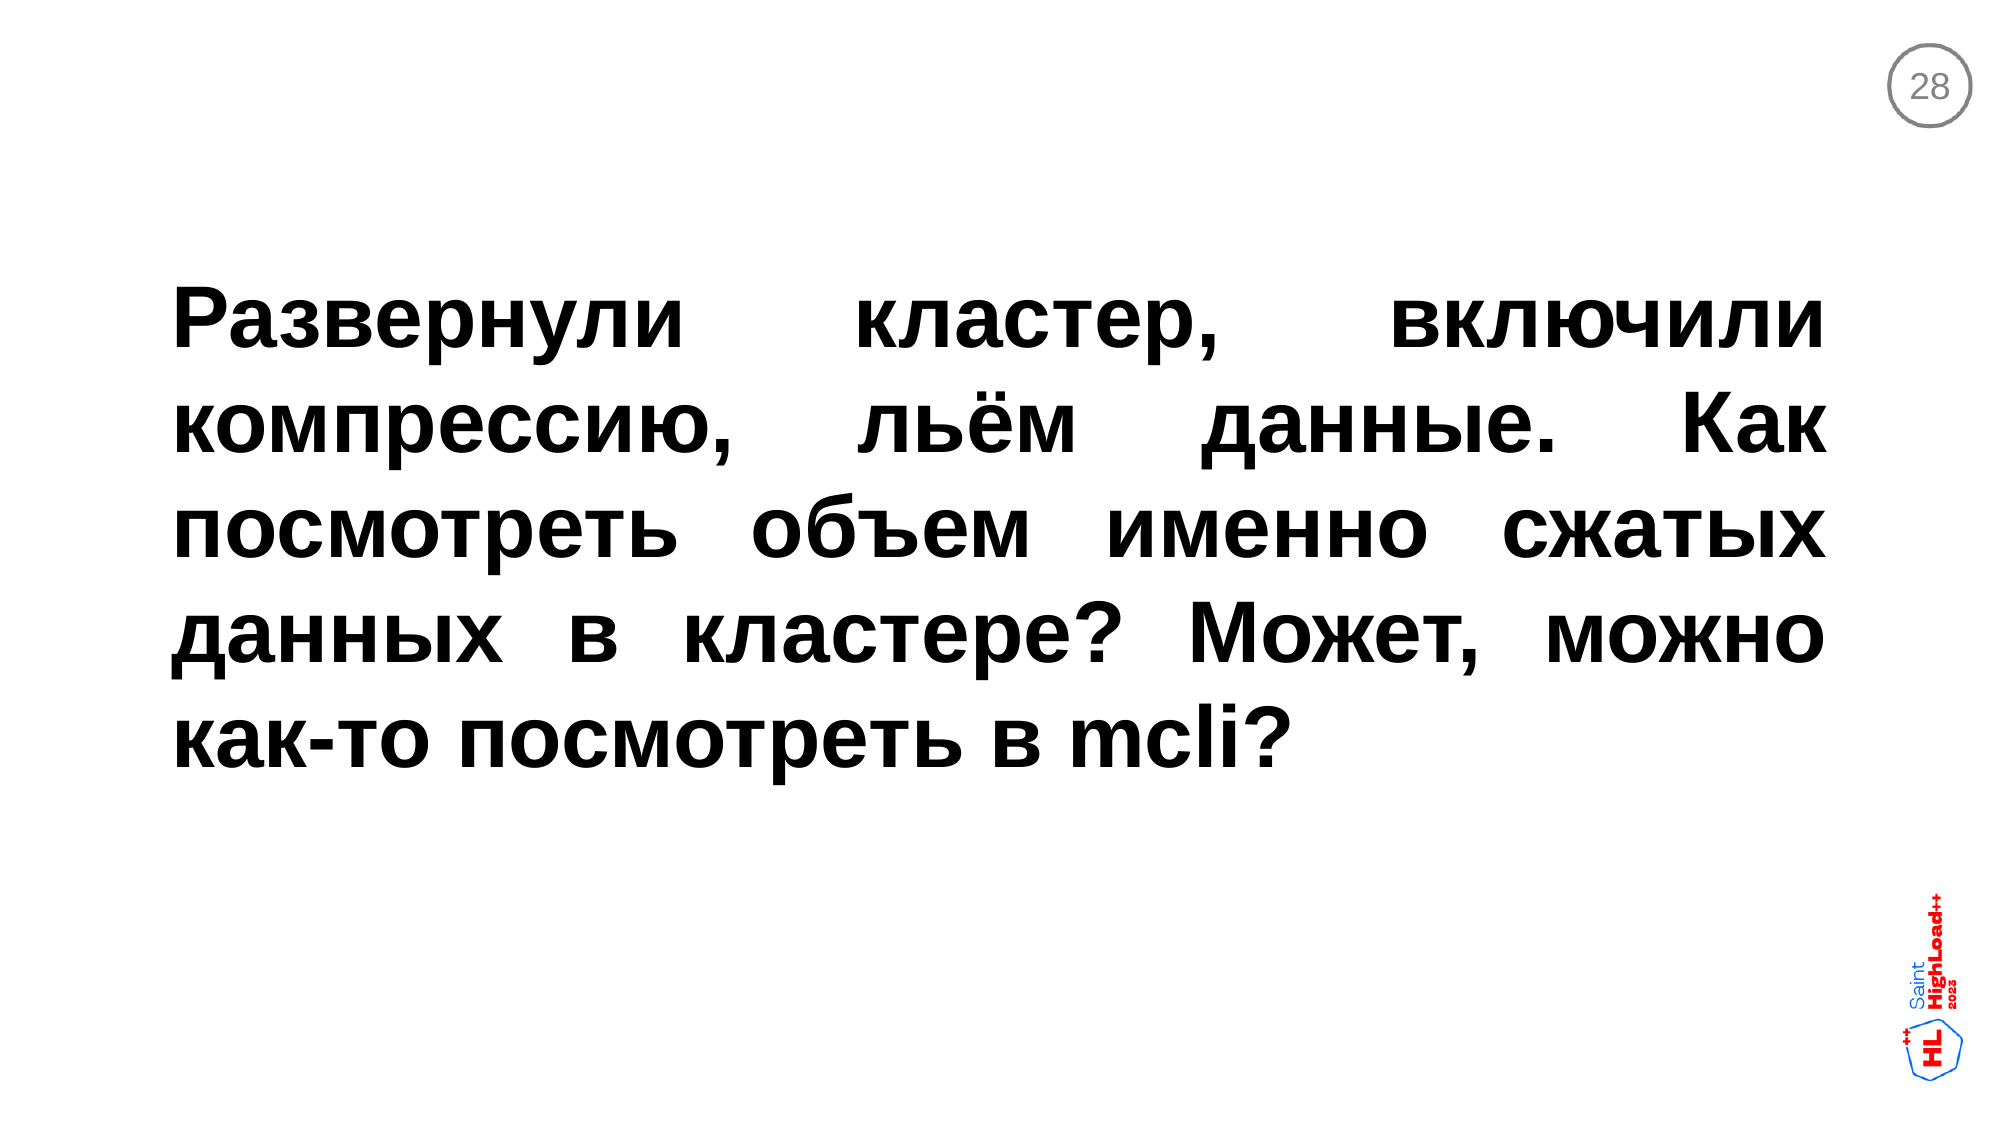

28
Развернули кластер, включили компрессию, льём данные. Как посмотреть объем именно сжатых данных в кластере? Может, можно как-то посмотреть в mcli?